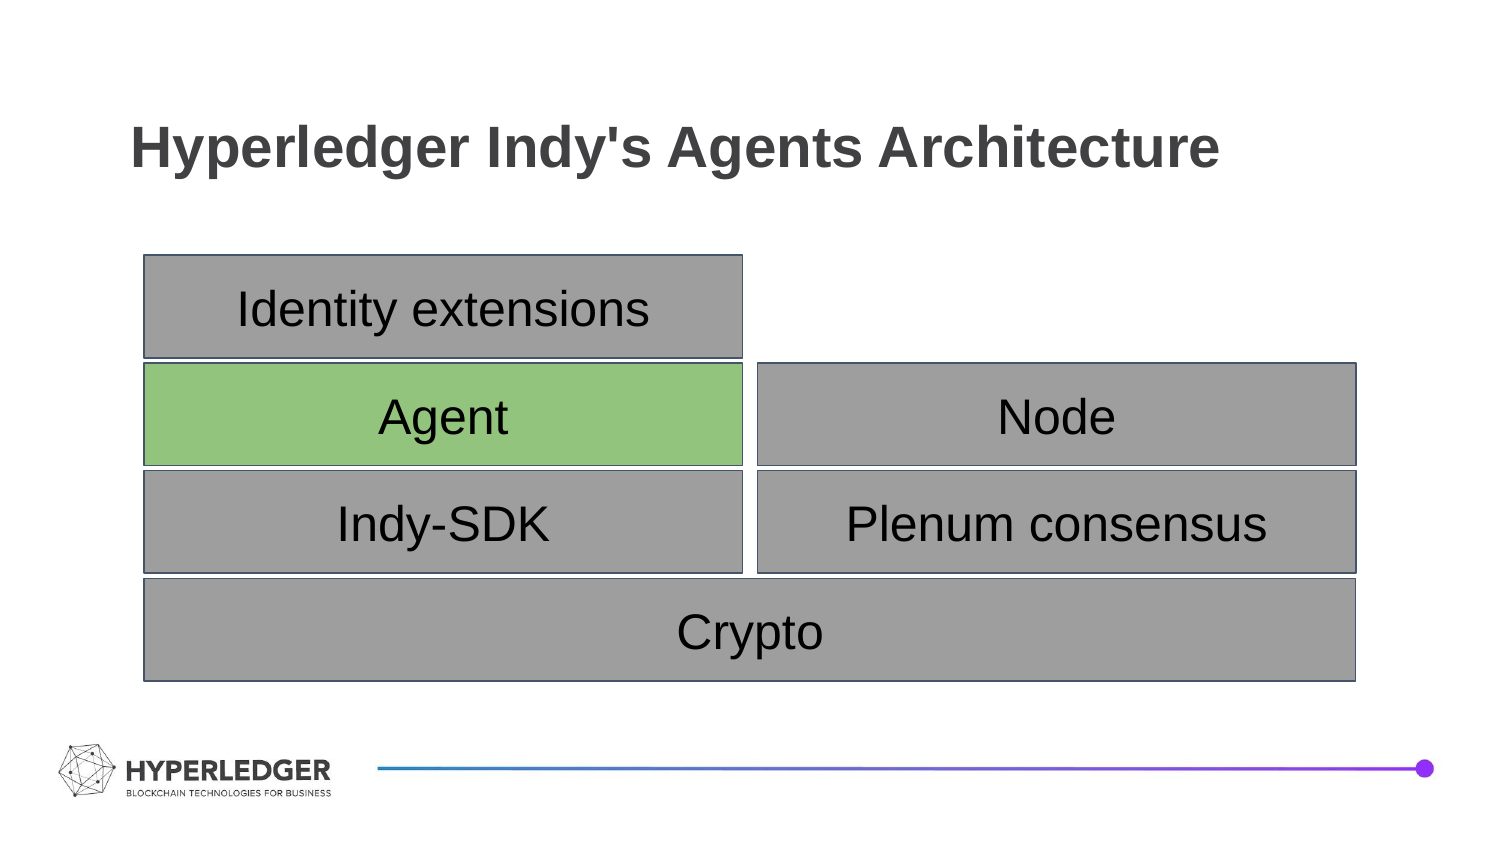

Hyperledger Indy's Agents Architecture
Identity extensions
Agent
Node
Indy-SDK
Plenum consensus
Crypto